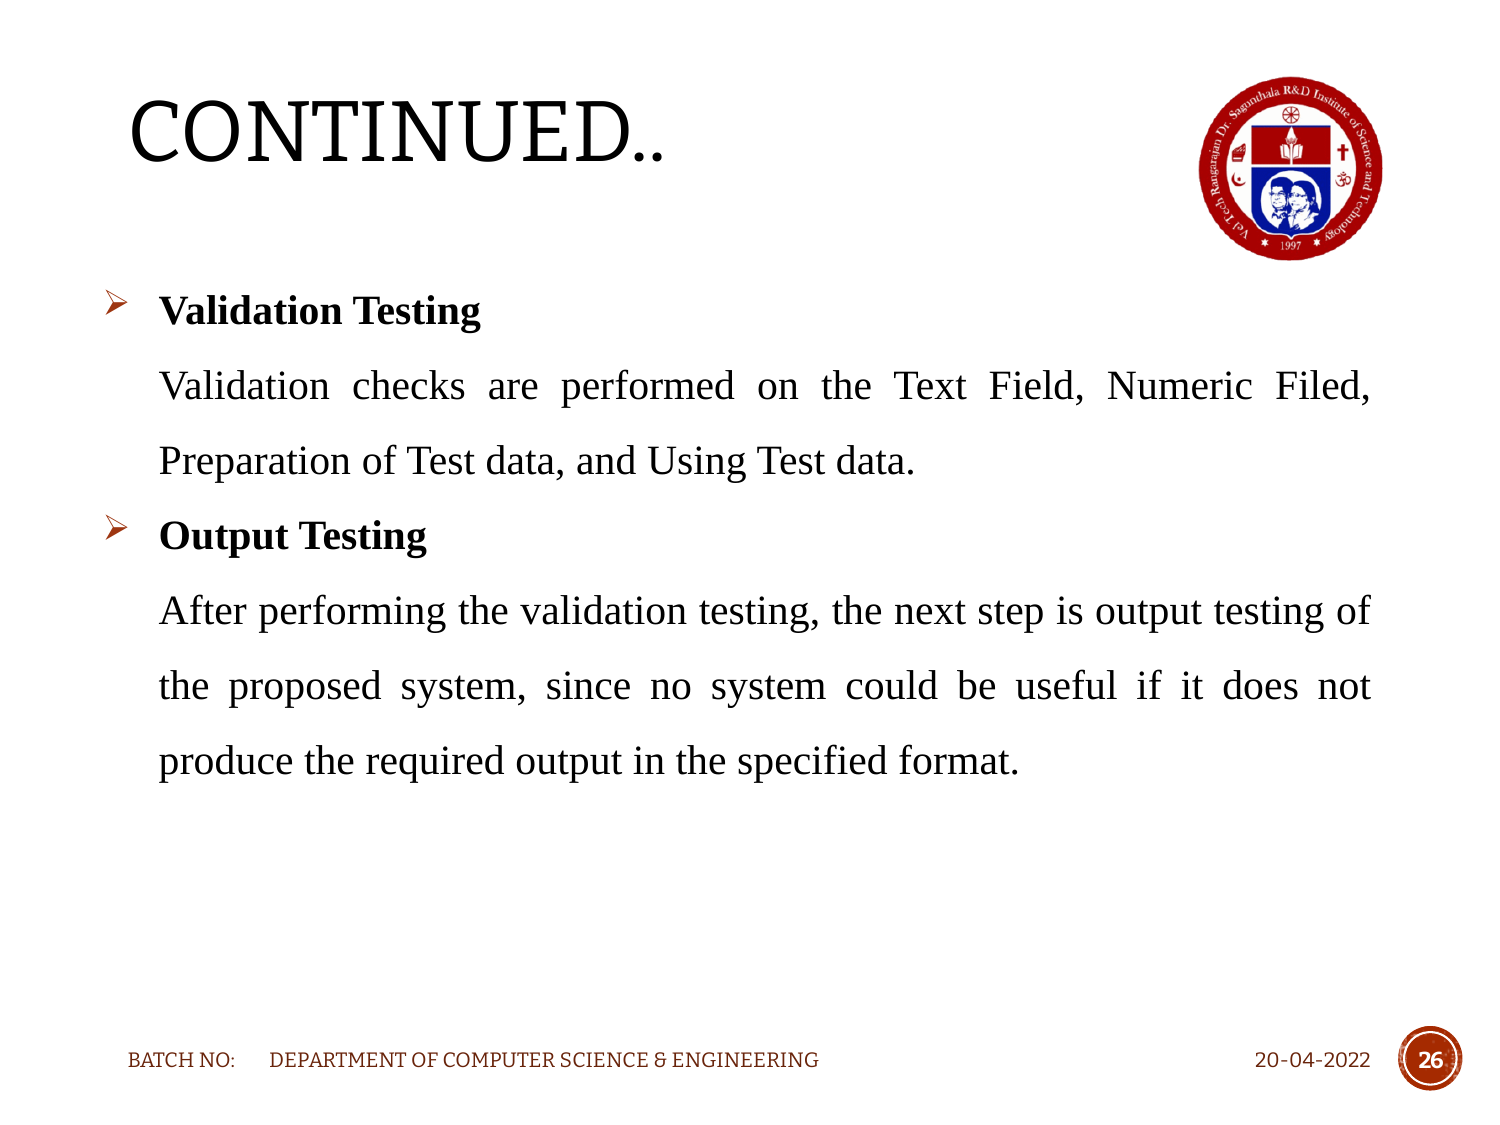

# Continued..
Validation Testing
	Validation checks are performed on the Text Field, Numeric Filed, Preparation of Test data, and Using Test data.
Output Testing
	After performing the validation testing, the next step is output testing of the proposed system, since no system could be useful if it does not produce the required output in the specified format.

BATCH NO:        DEPARTMENT OF COMPUTER SCIENCE & ENGINEERING
20-04-2022
26